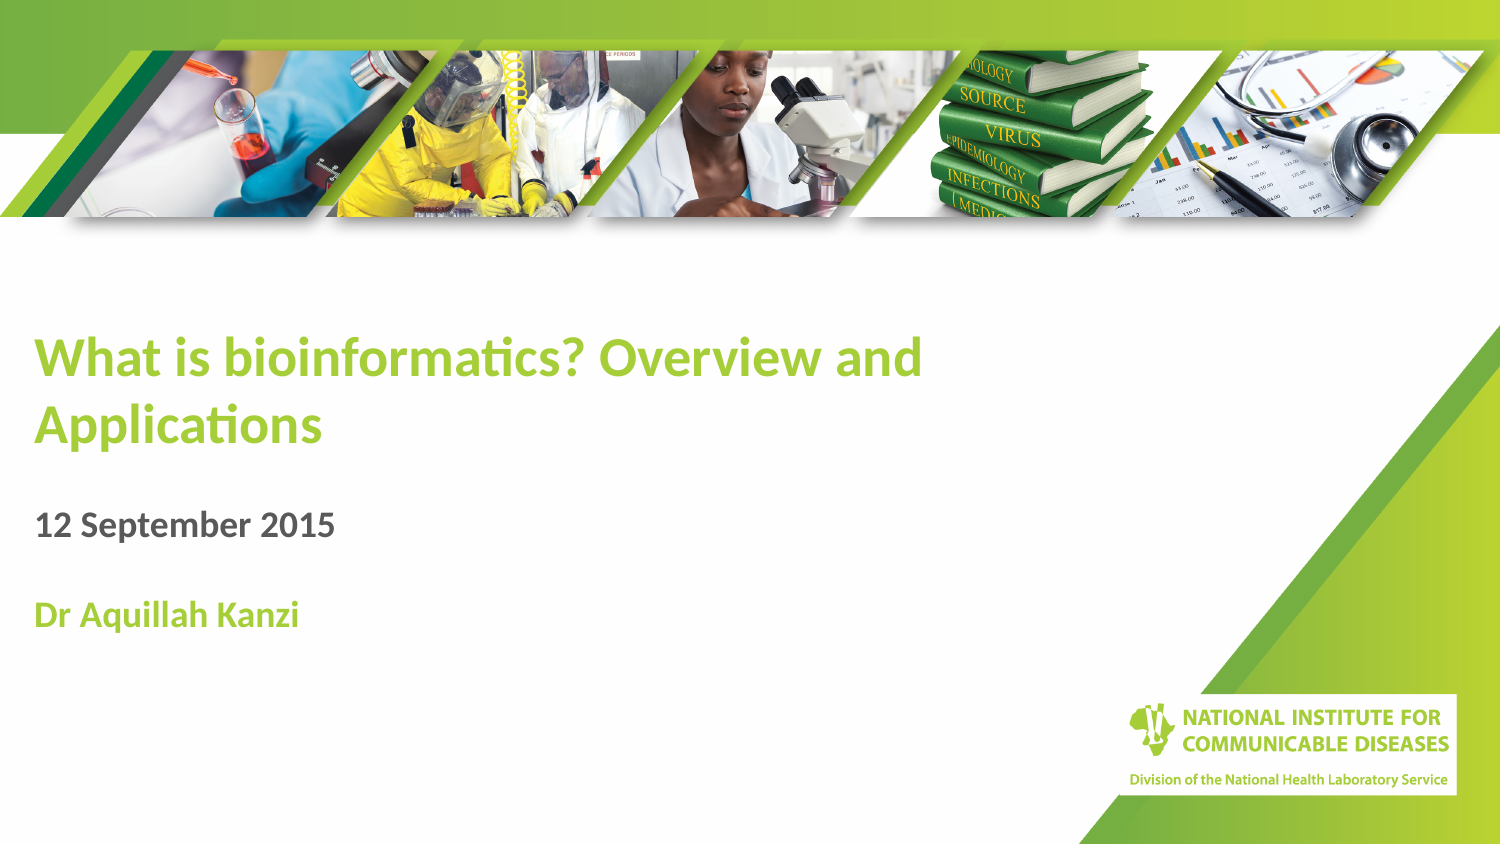

What is bioinformatics? Overview and Applications

12 September 2015

Dr Aquillah Kanzi